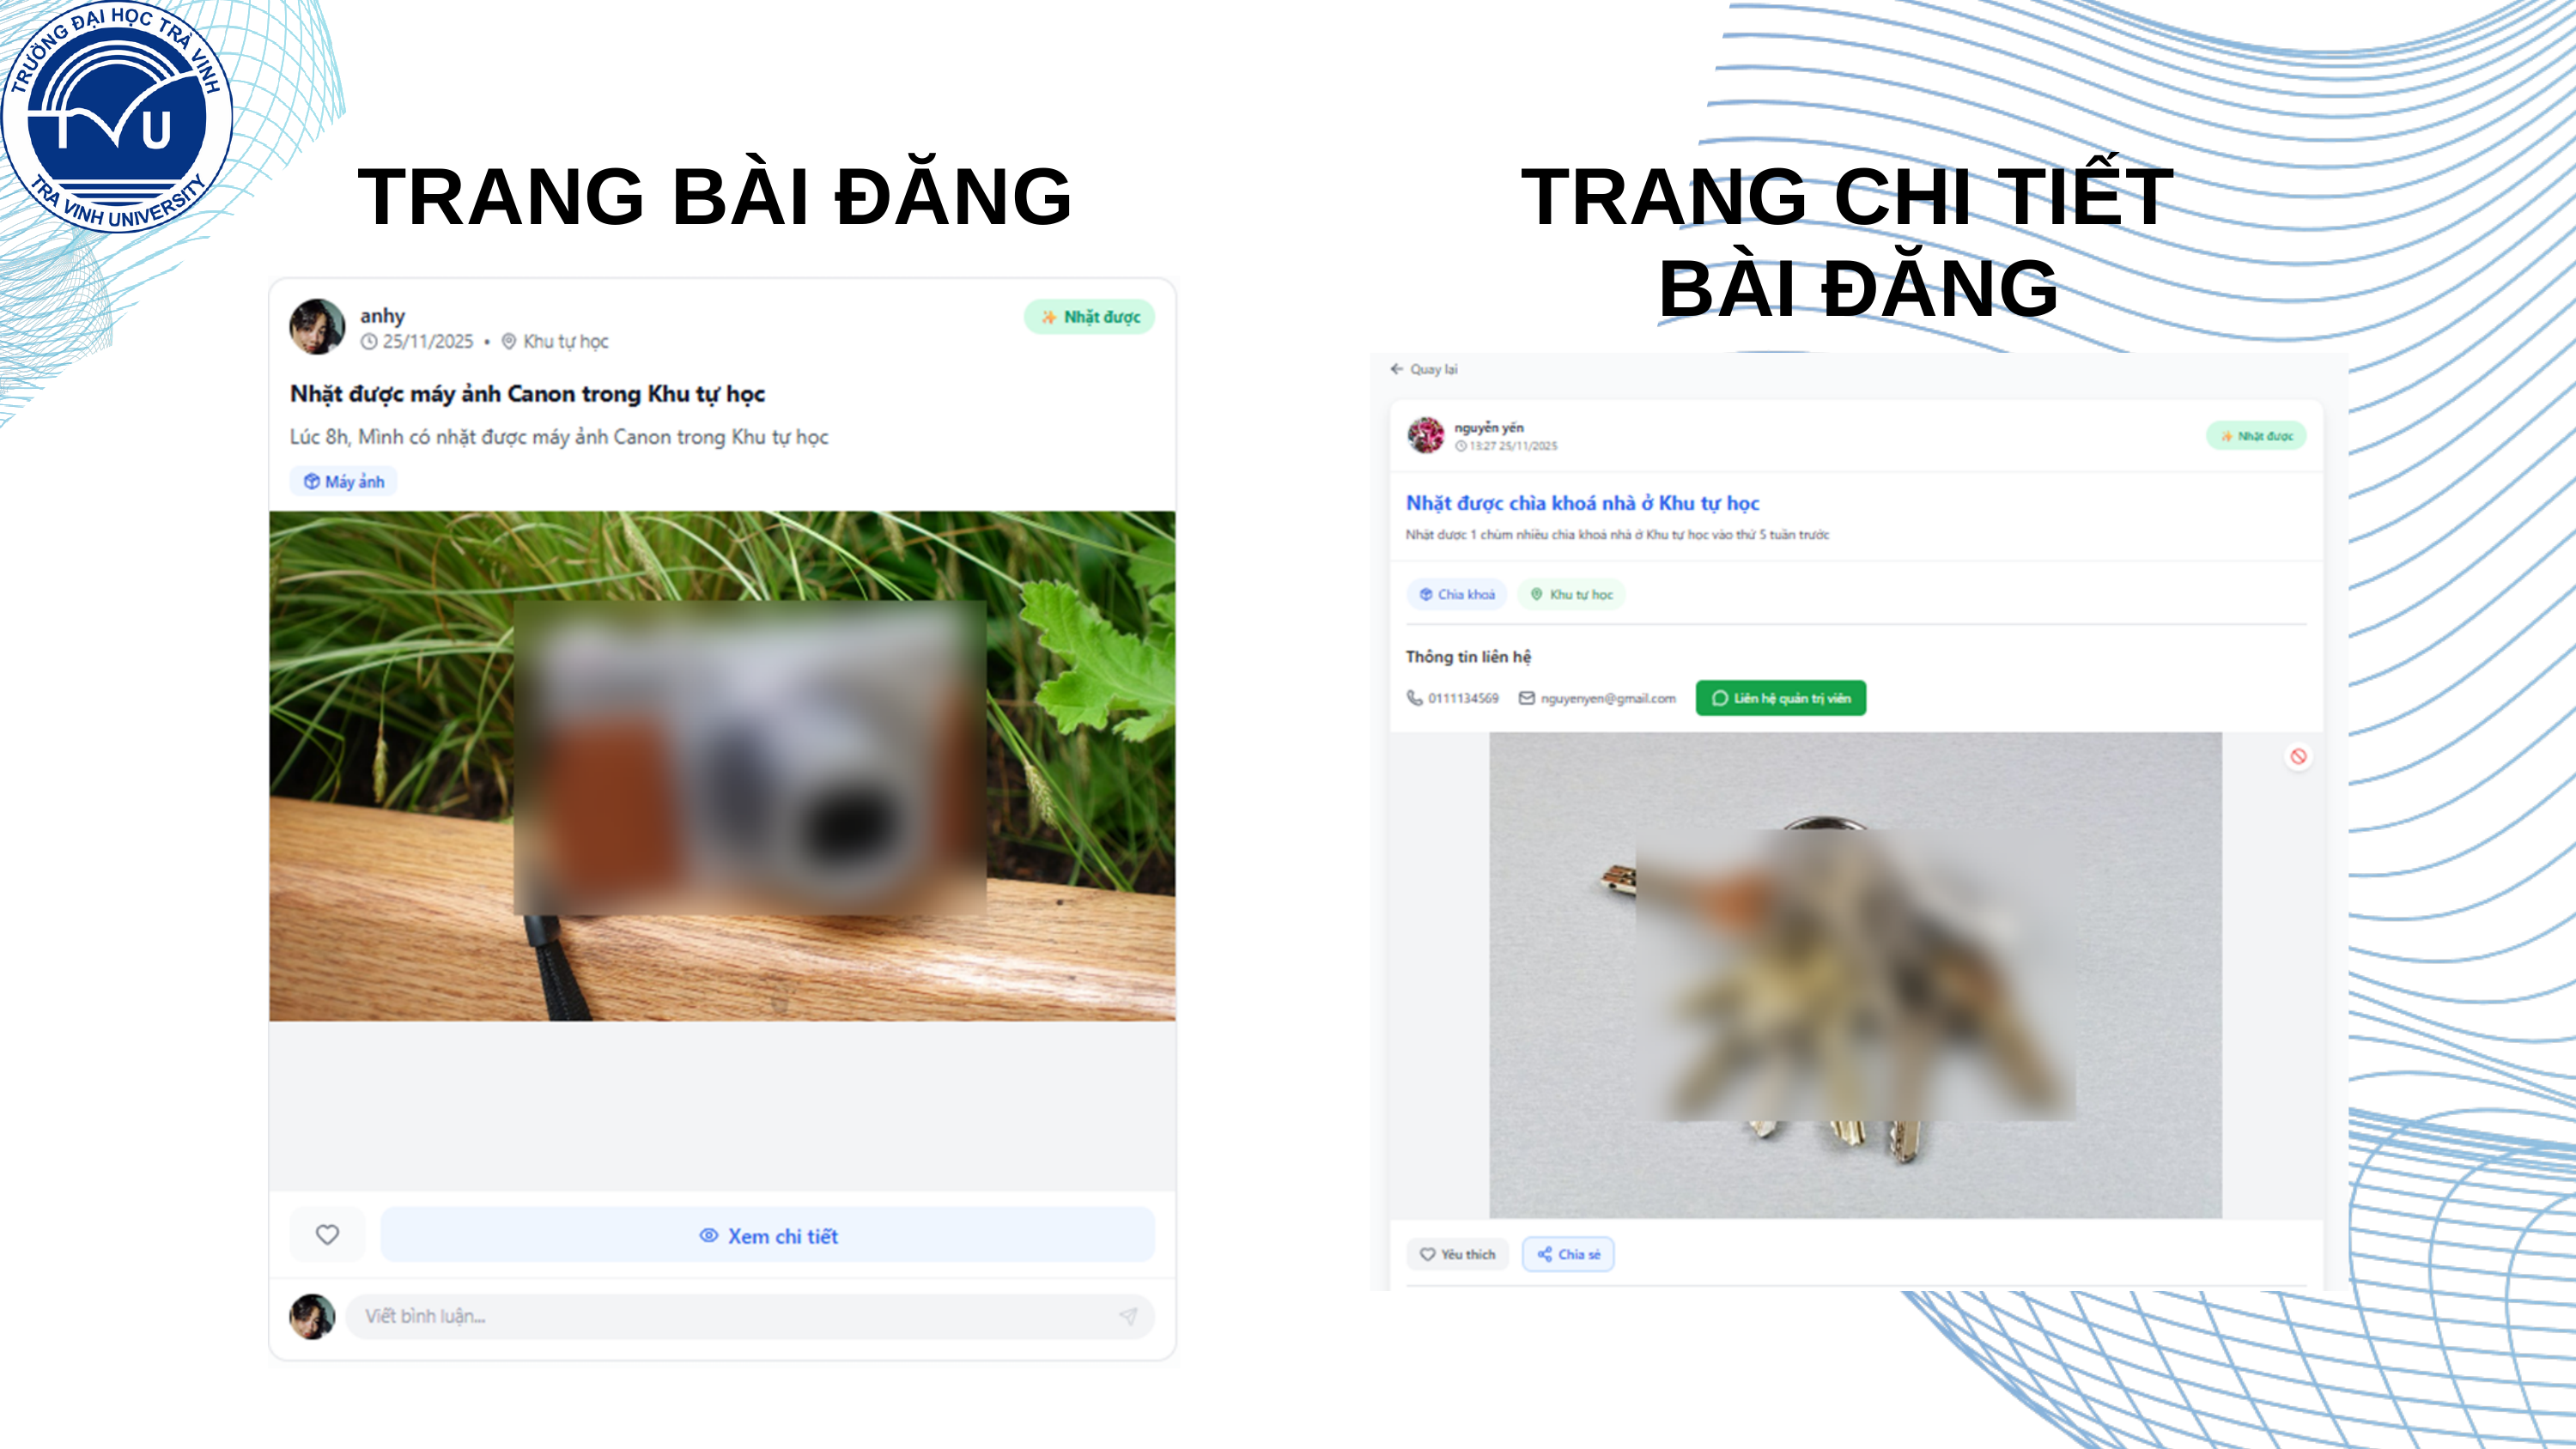

TRANG BÀI ĐĂNG
TRANG CHI TIẾT
BÀI ĐĂNG